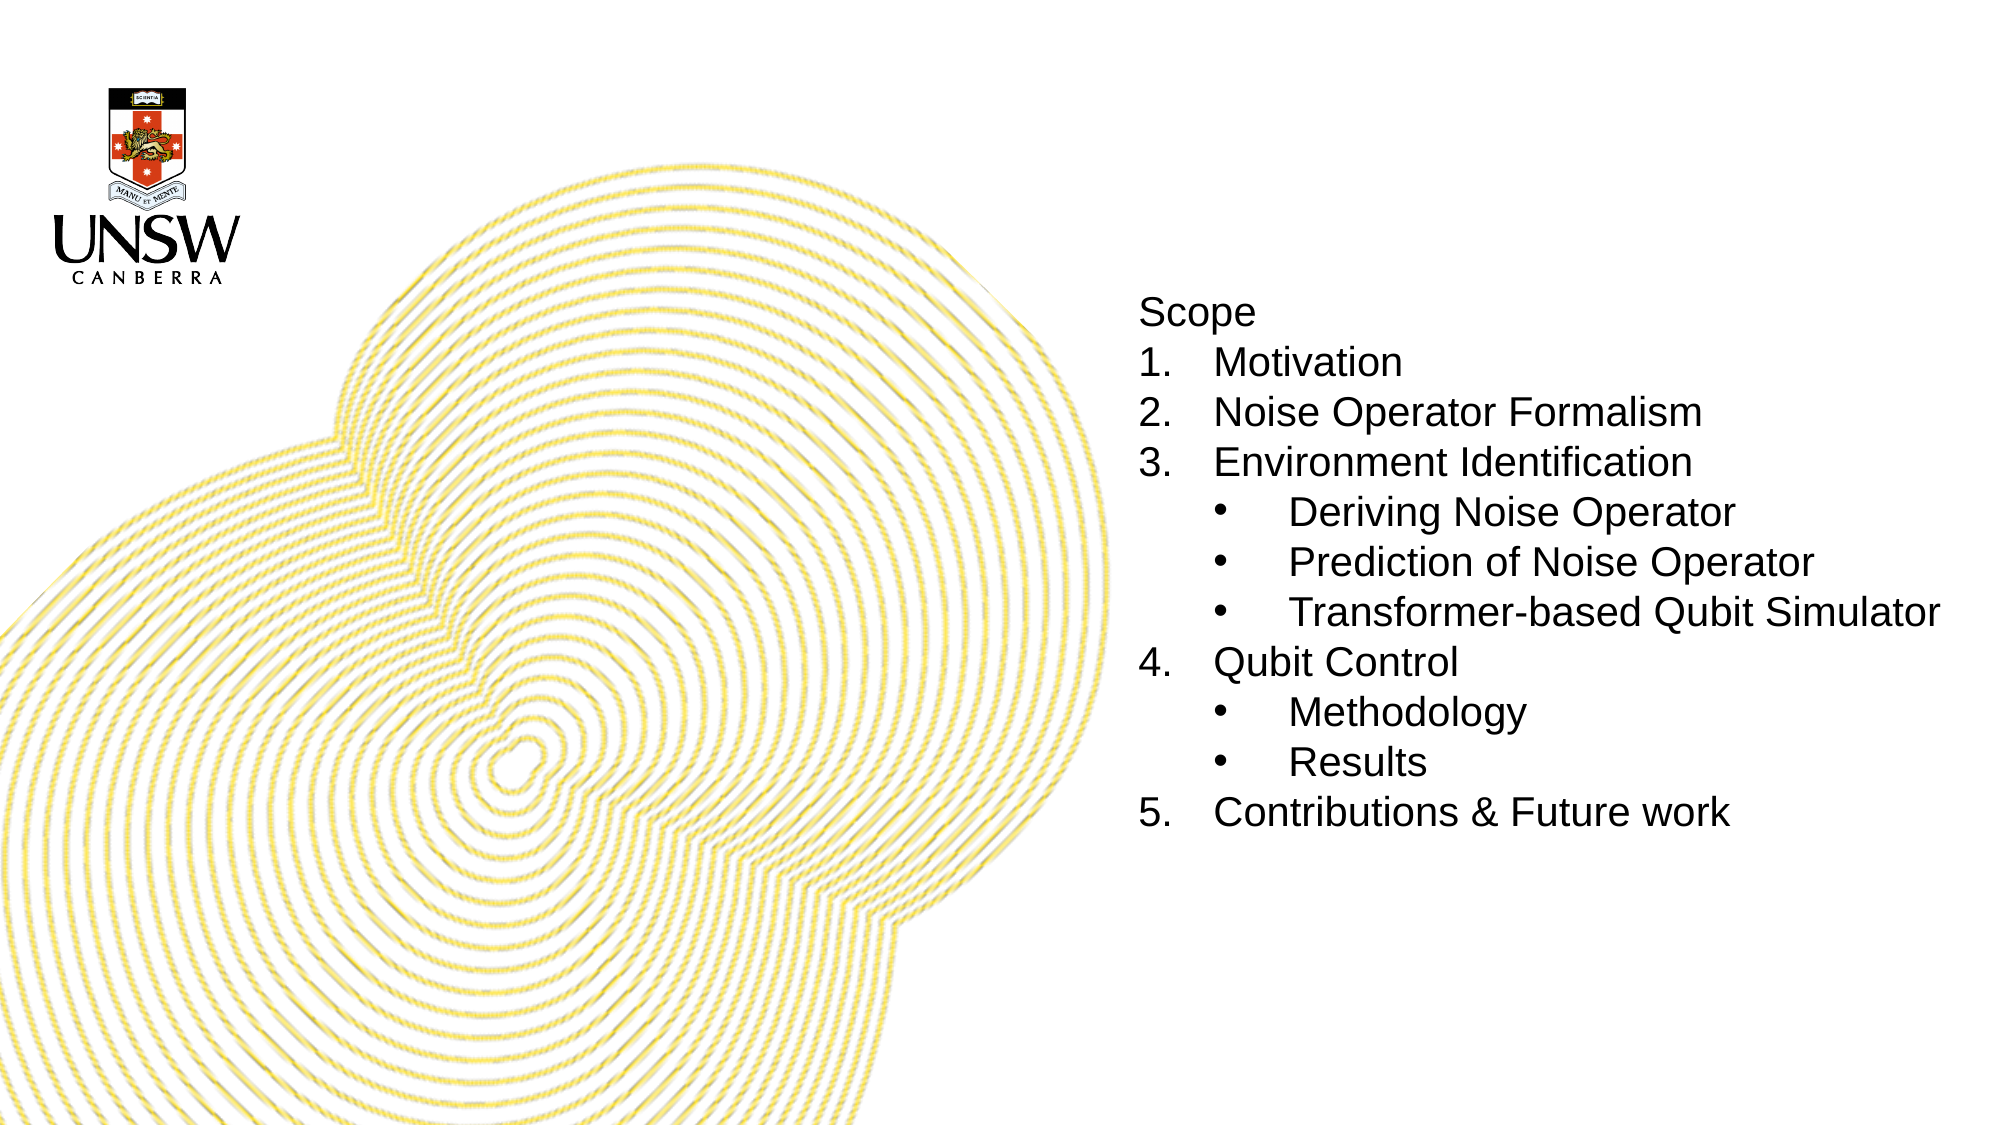

Scope
Motivation
Noise Operator Formalism
Environment Identification
Deriving Noise Operator
Prediction of Noise Operator
Transformer-based Qubit Simulator
Qubit Control
Methodology
Results
Contributions & Future work